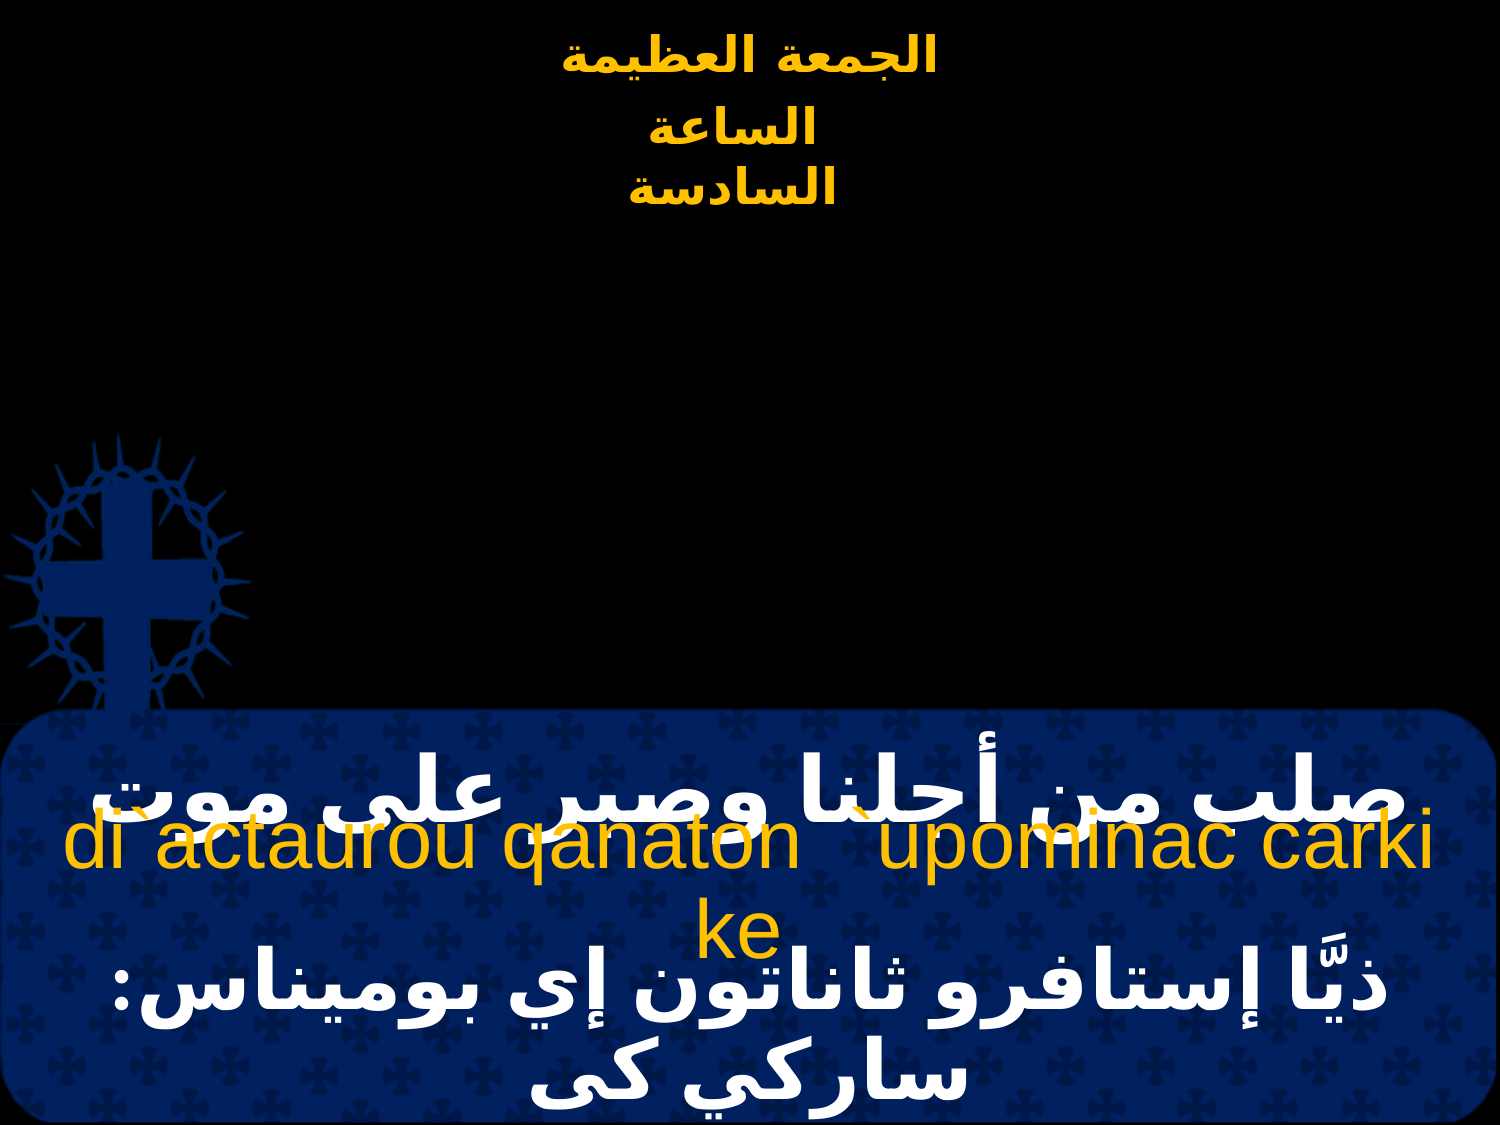

# صلب من أجلنا وصبر على موت
di`actaurou qanaton  `upominac carki ke
ذيَّا إستافرو ثاناتون إي بوميناس: ساركي كى